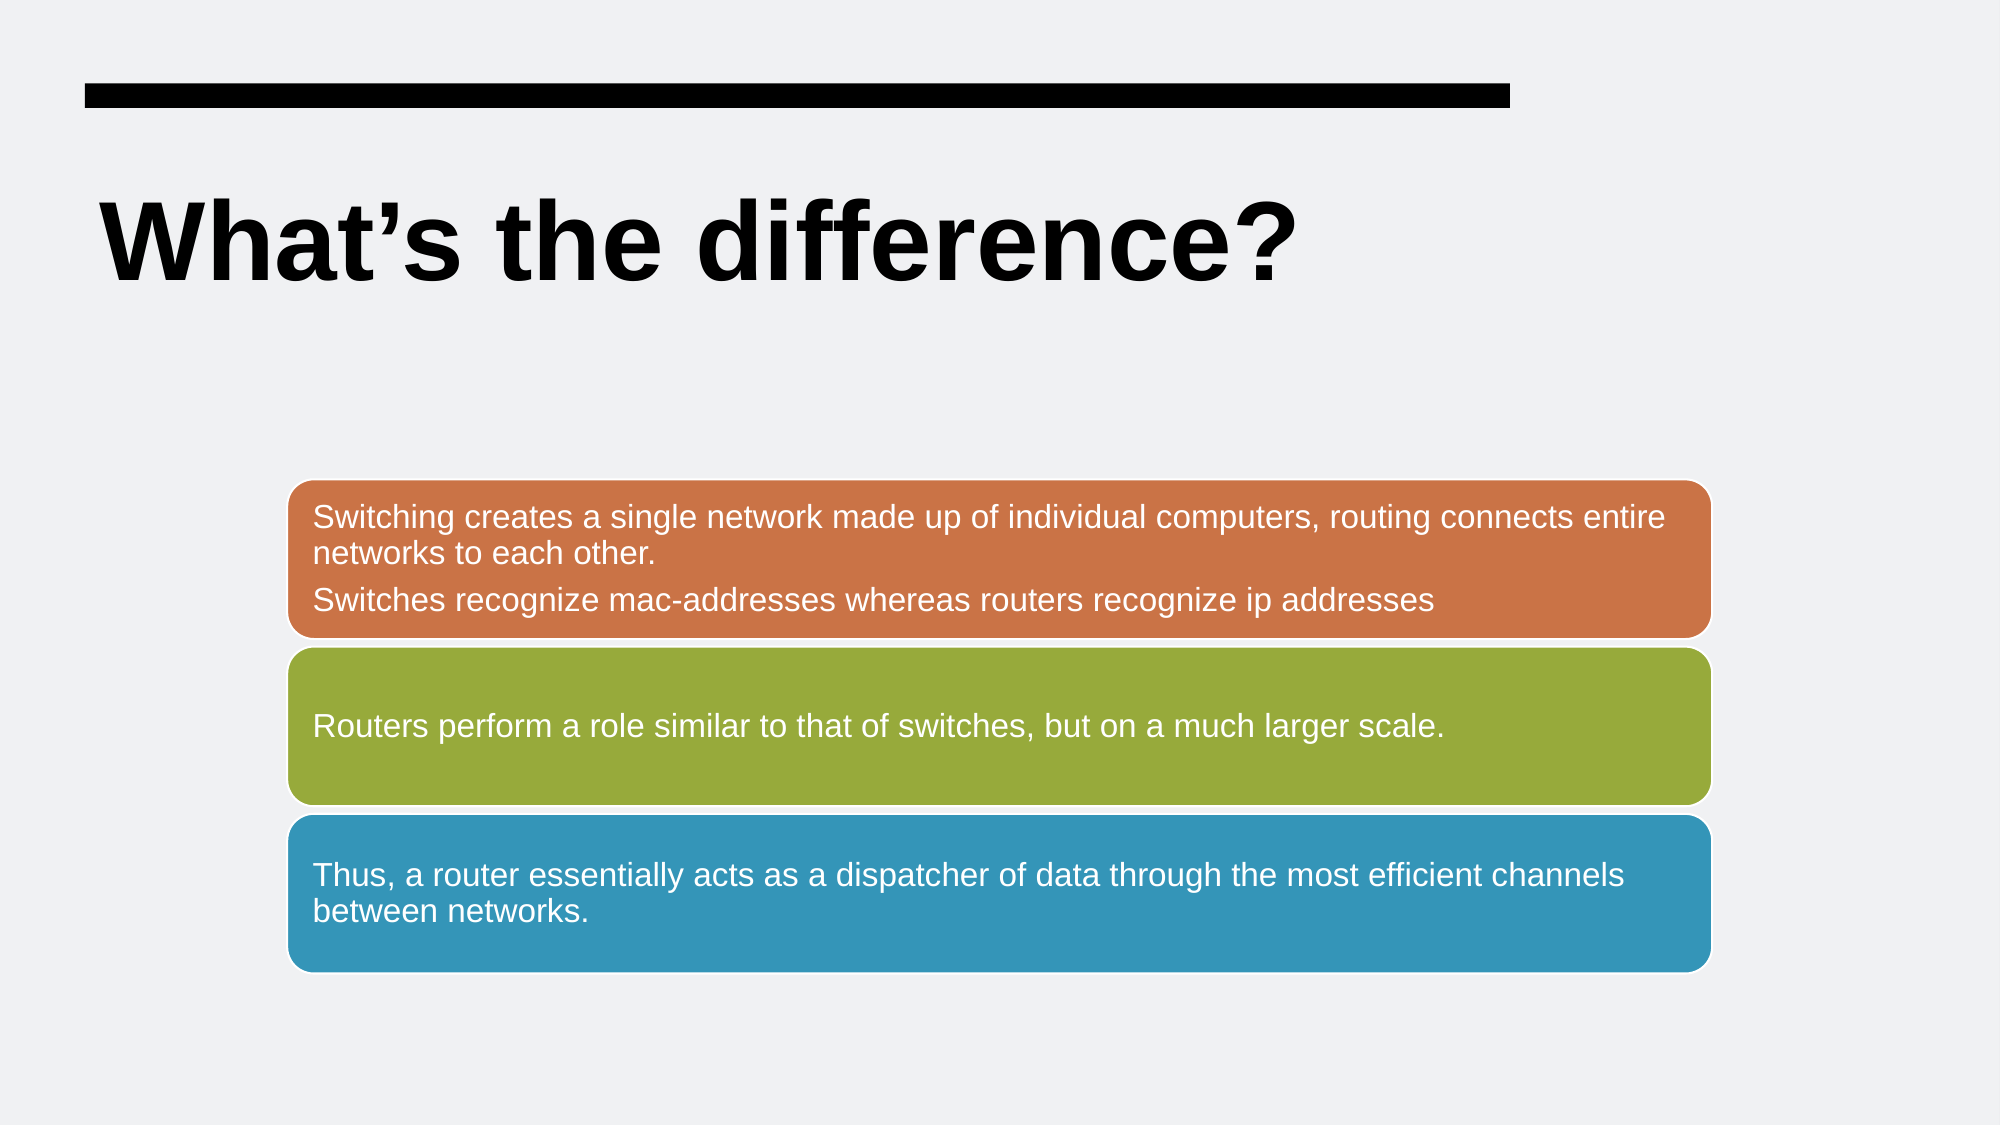

# What’s the difference?
Switching creates a single network made up of individual computers, routing connects entire networks to each other.
Switches recognize mac-addresses whereas routers recognize ip addresses
Routers perform a role similar to that of switches, but on a much larger scale.
Thus, a router essentially acts as a dispatcher of data through the most efficient channels between networks.